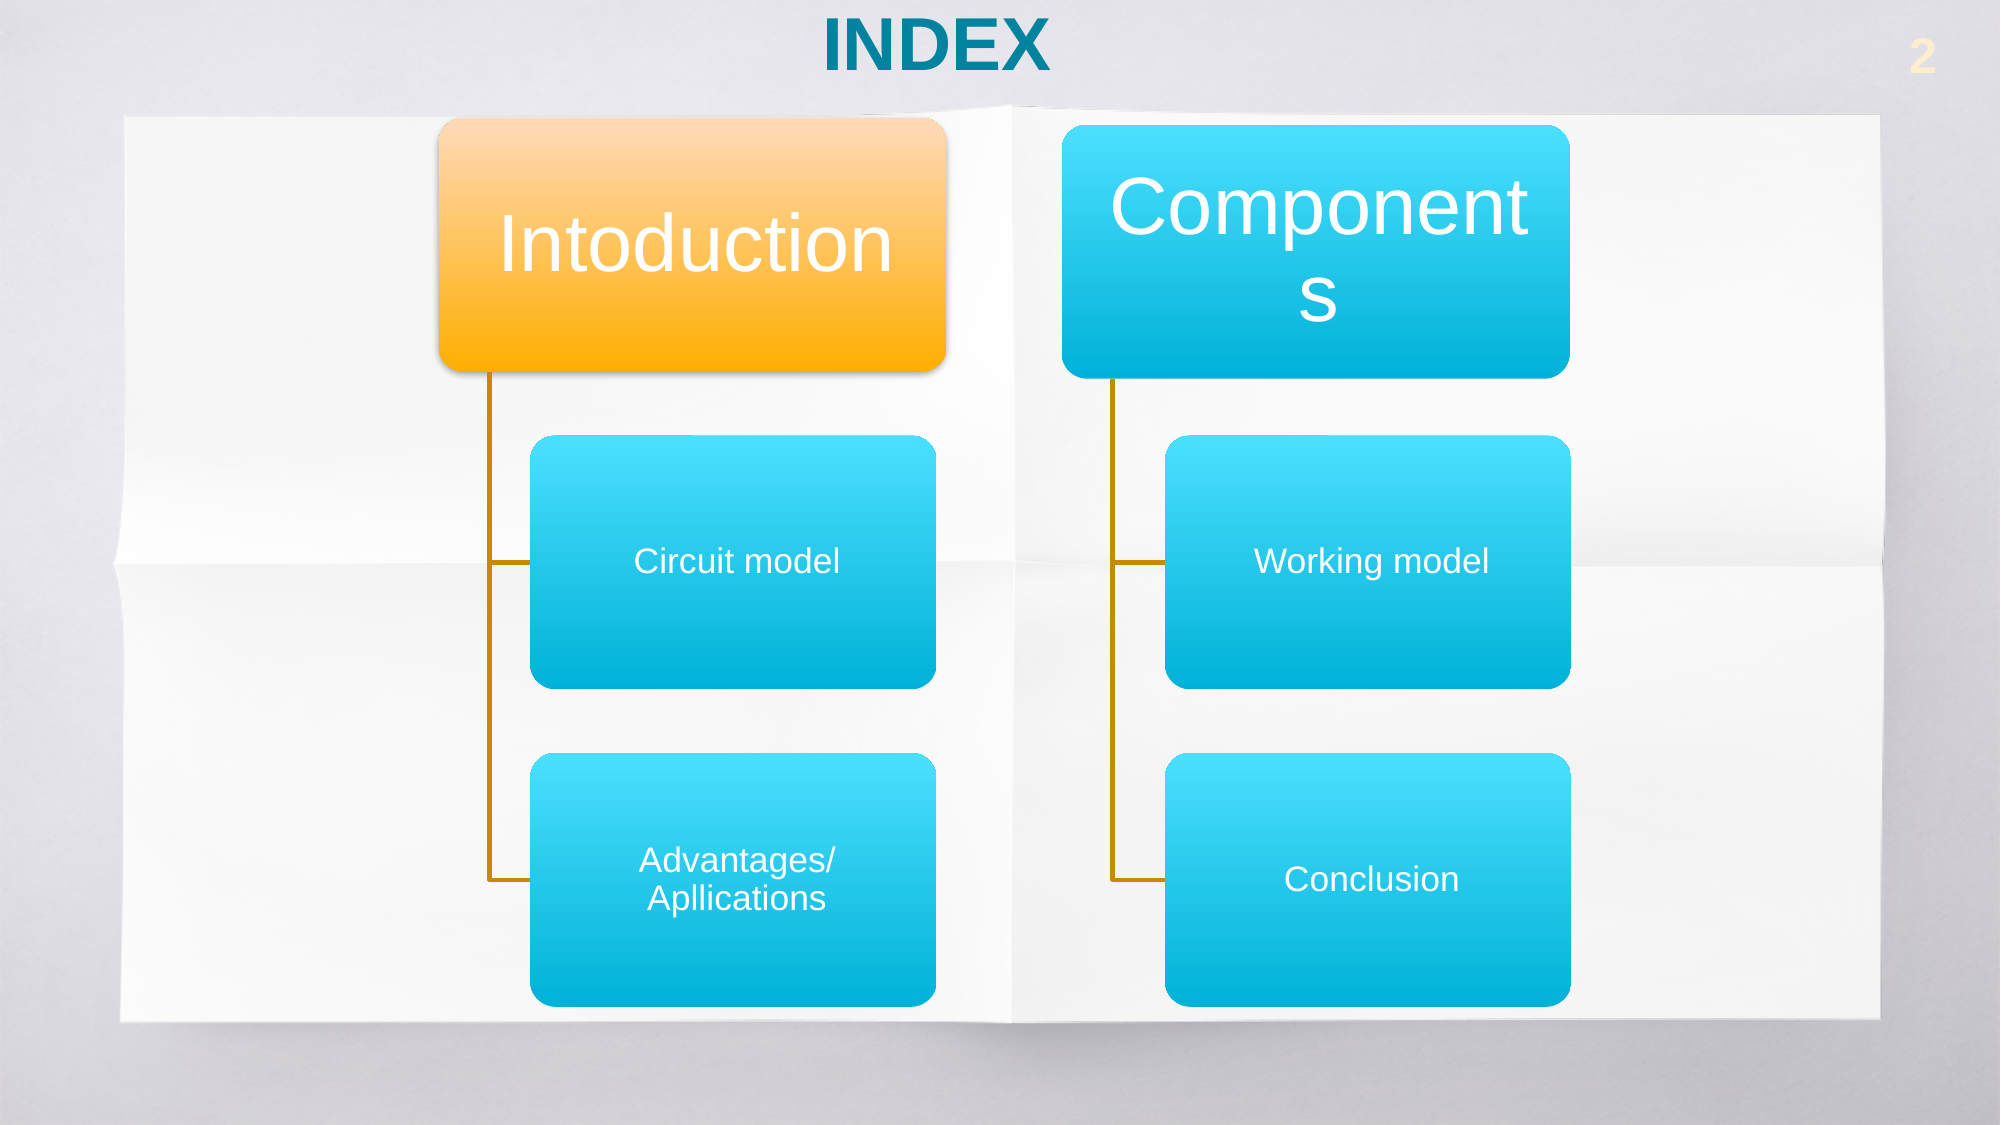

INDEX
2
Intoduction
Circuit model
Advantages/Apllications
Components
Working model
Conclusion